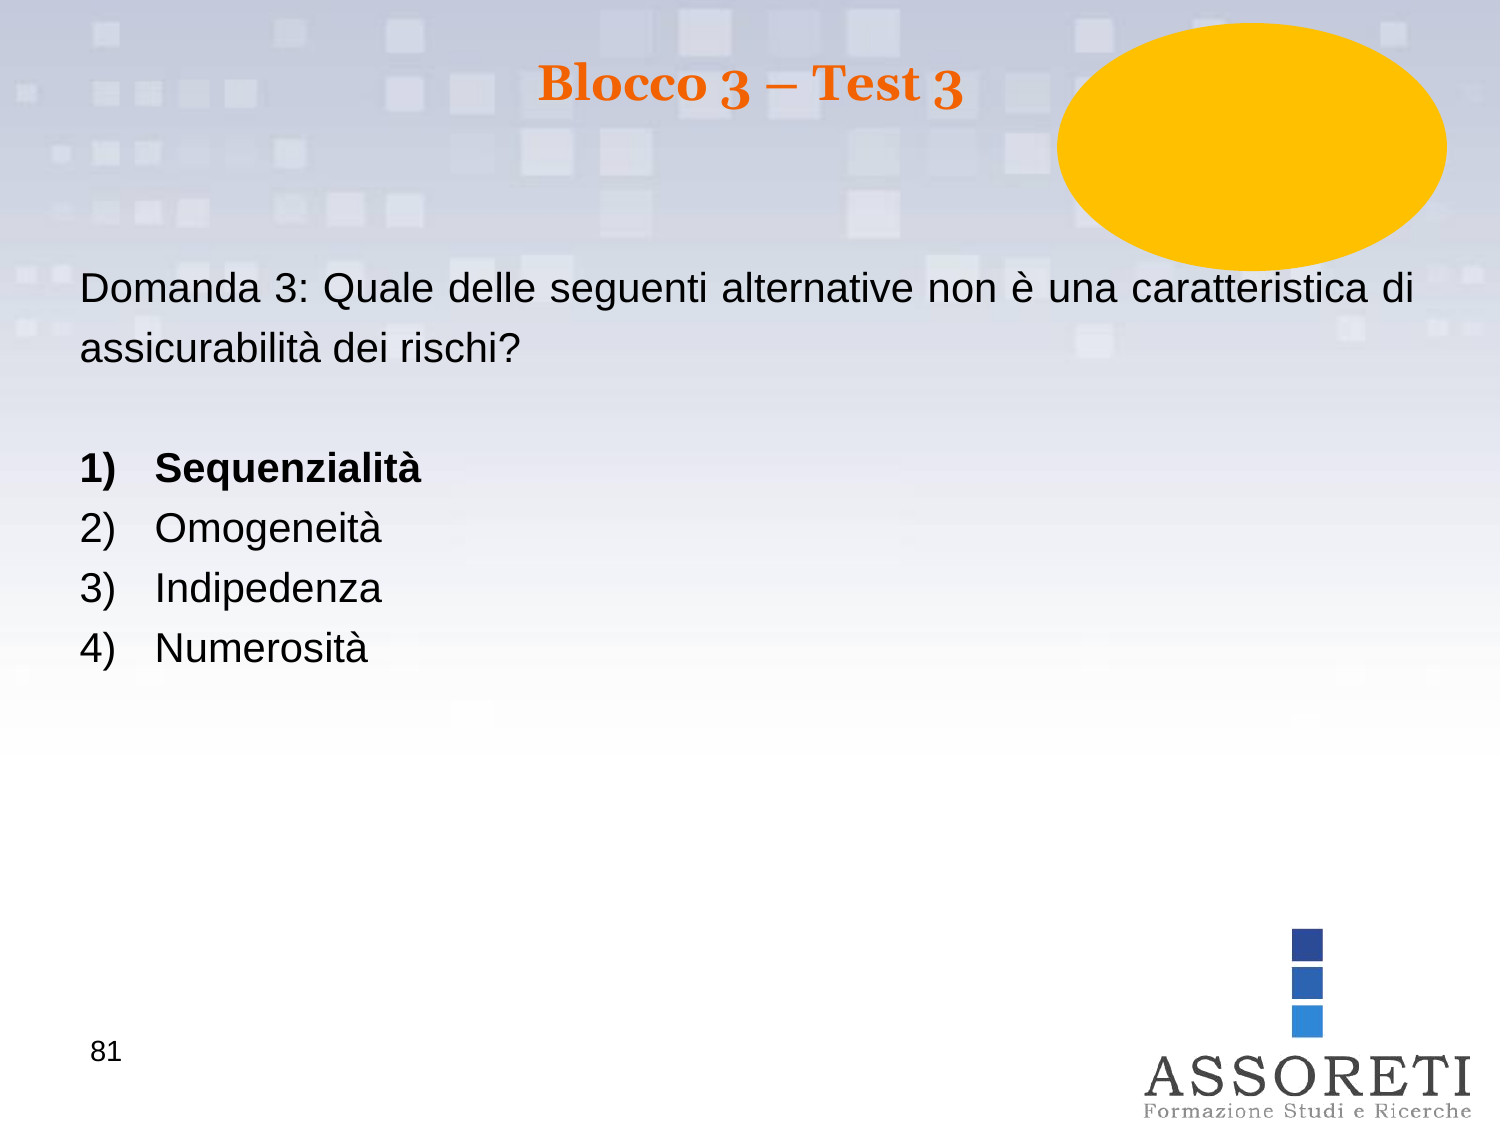

Blocco 3 – Test 3
Domanda 3: Quale delle seguenti alternative non è una caratteristica di assicurabilità dei rischi?

Sequenzialità
Omogeneità
Indipedenza
Numerosità
81